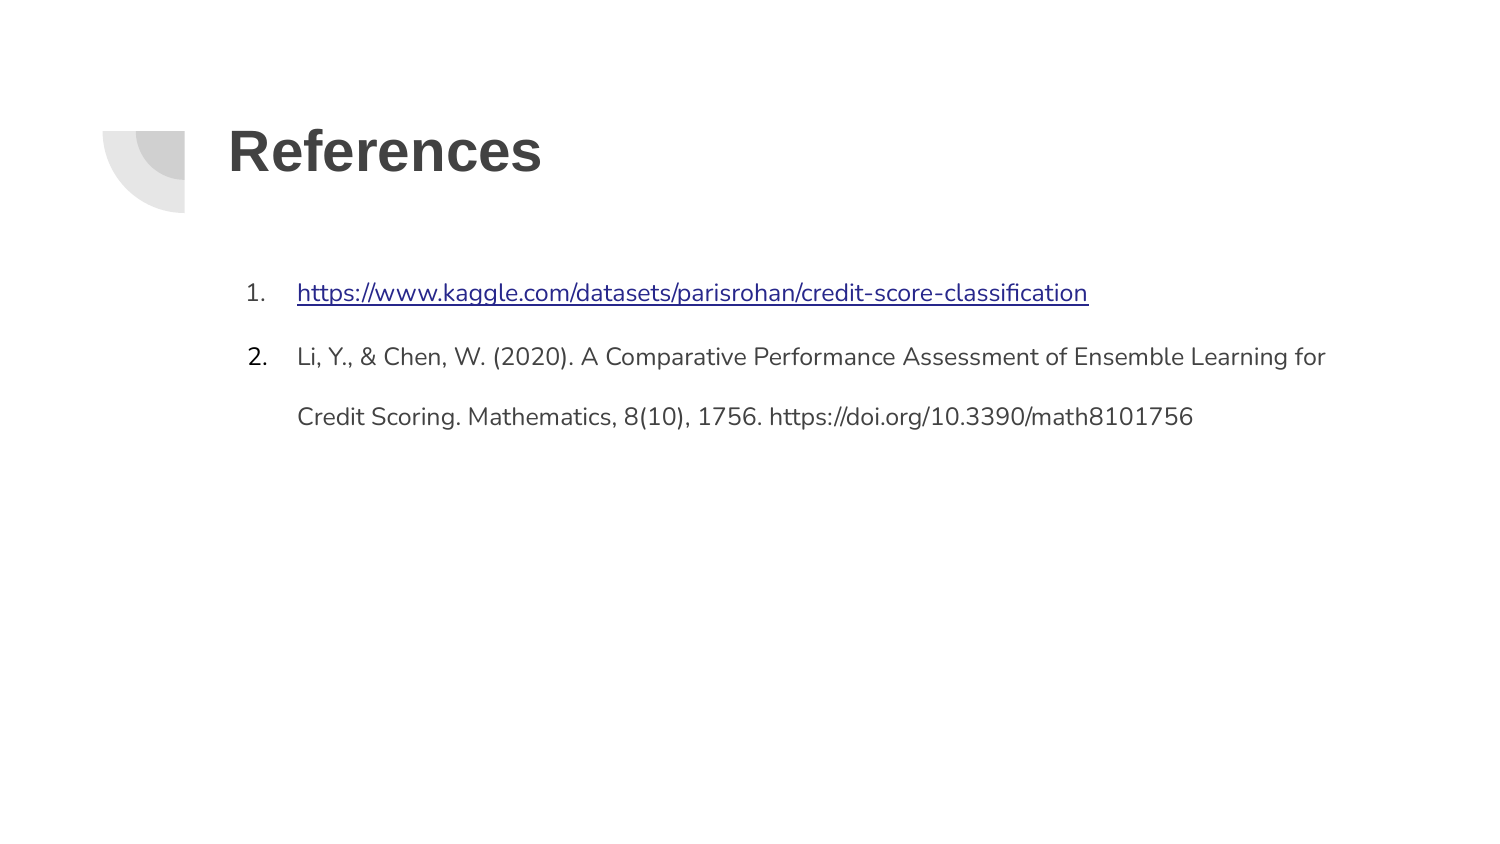

# References
https://www.kaggle.com/datasets/parisrohan/credit-score-classification
Li, Y., & Chen, W. (2020). A Comparative Performance Assessment of Ensemble Learning for Credit Scoring. Mathematics, 8(10), 1756. https://doi.org/10.3390/math8101756